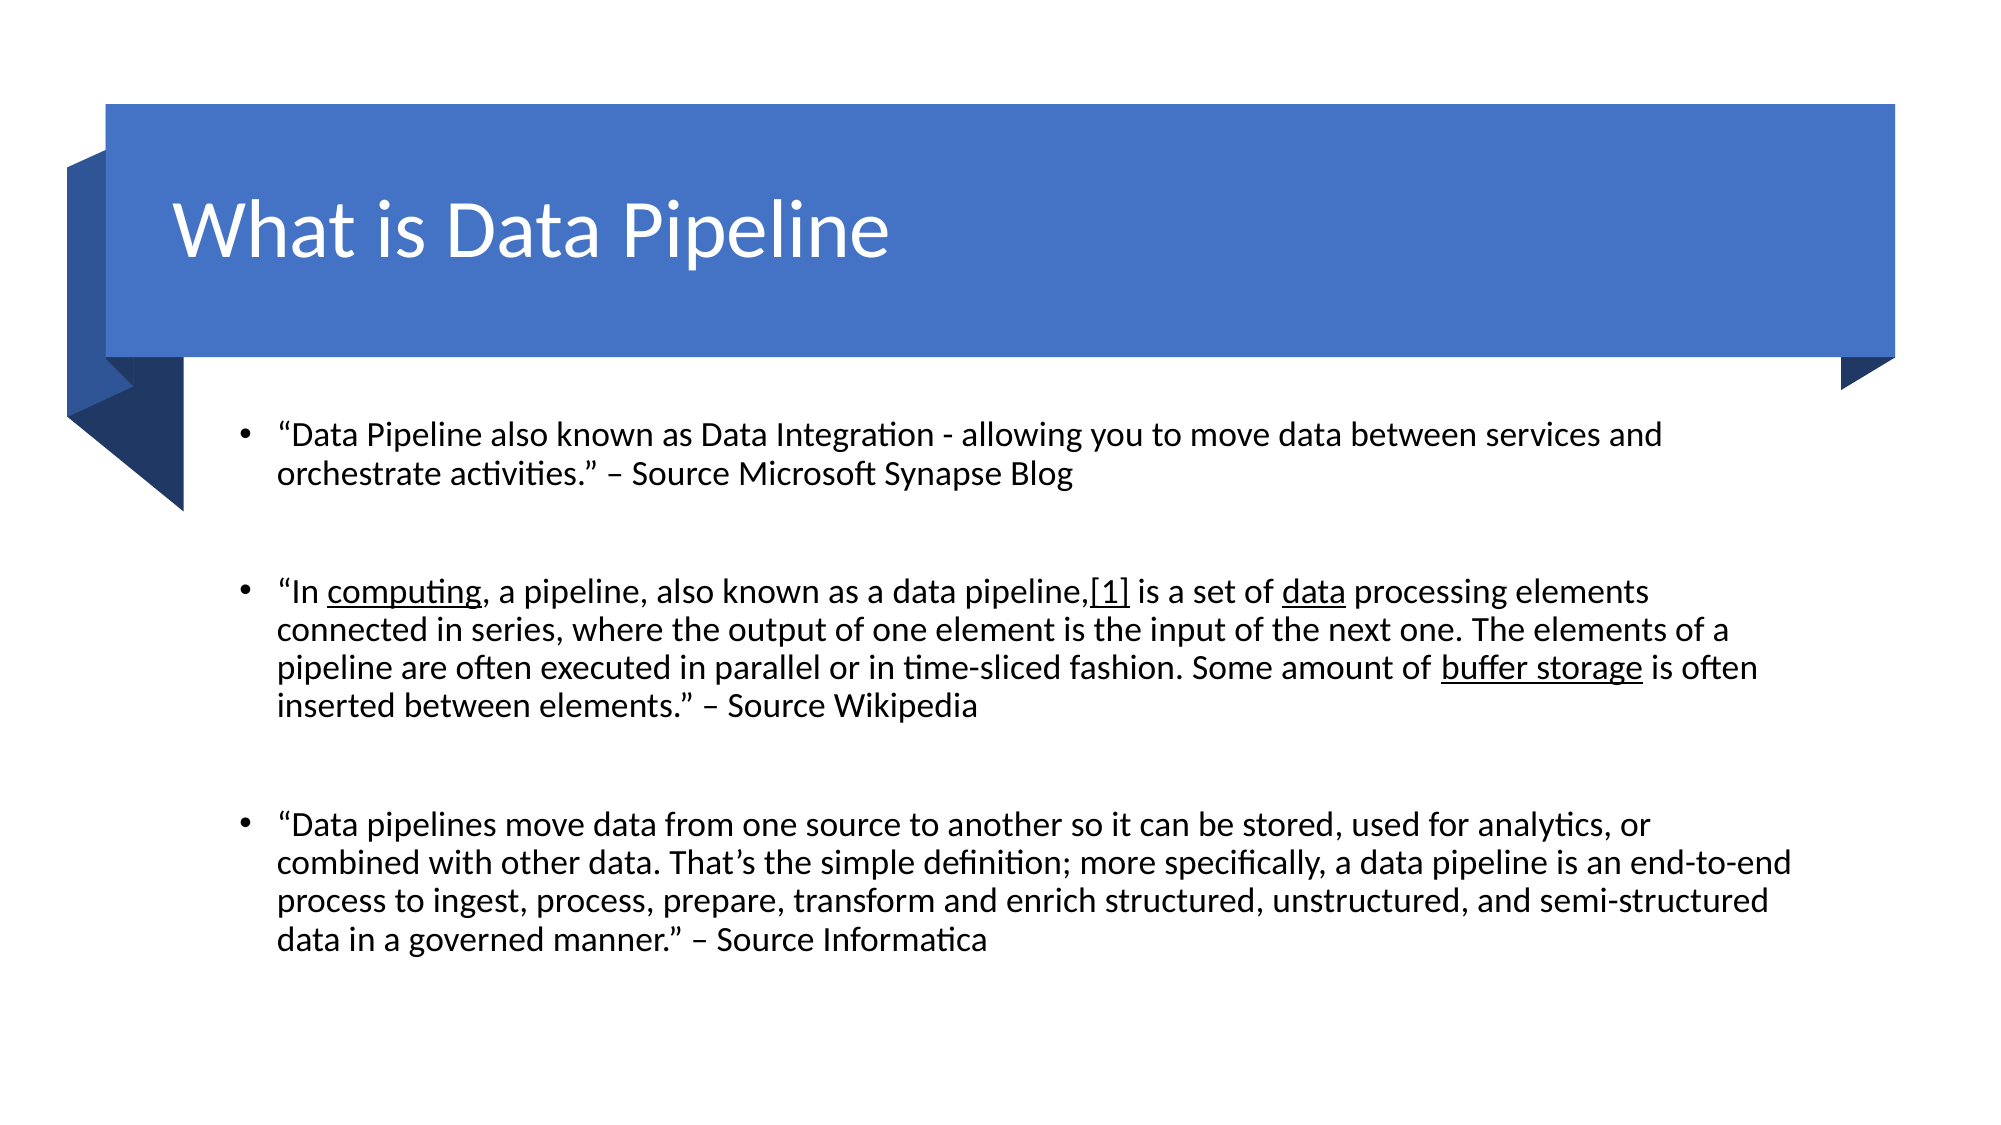

# What is Data Pipeline

“Data Pipeline also known as Data Integration - allowing you to move data between services and orchestrate activities.” – Source Microsoft Synapse Blog

“In computing, a pipeline, also known as a data pipeline,[1] is a set of data processing elements connected in series, where the output of one element is the input of the next one. The elements of a pipeline are often executed in parallel or in time-sliced fashion. Some amount of buffer storage is often inserted between elements.” – Source Wikipedia

“Data pipelines move data from one source to another so it can be stored, used for analytics, or combined with other data. That’s the simple definition; more specifically, a data pipeline is an end-to-end process to ingest, process, prepare, transform and enrich structured, unstructured, and semi-structured data in a governed manner.” – Source Informatica